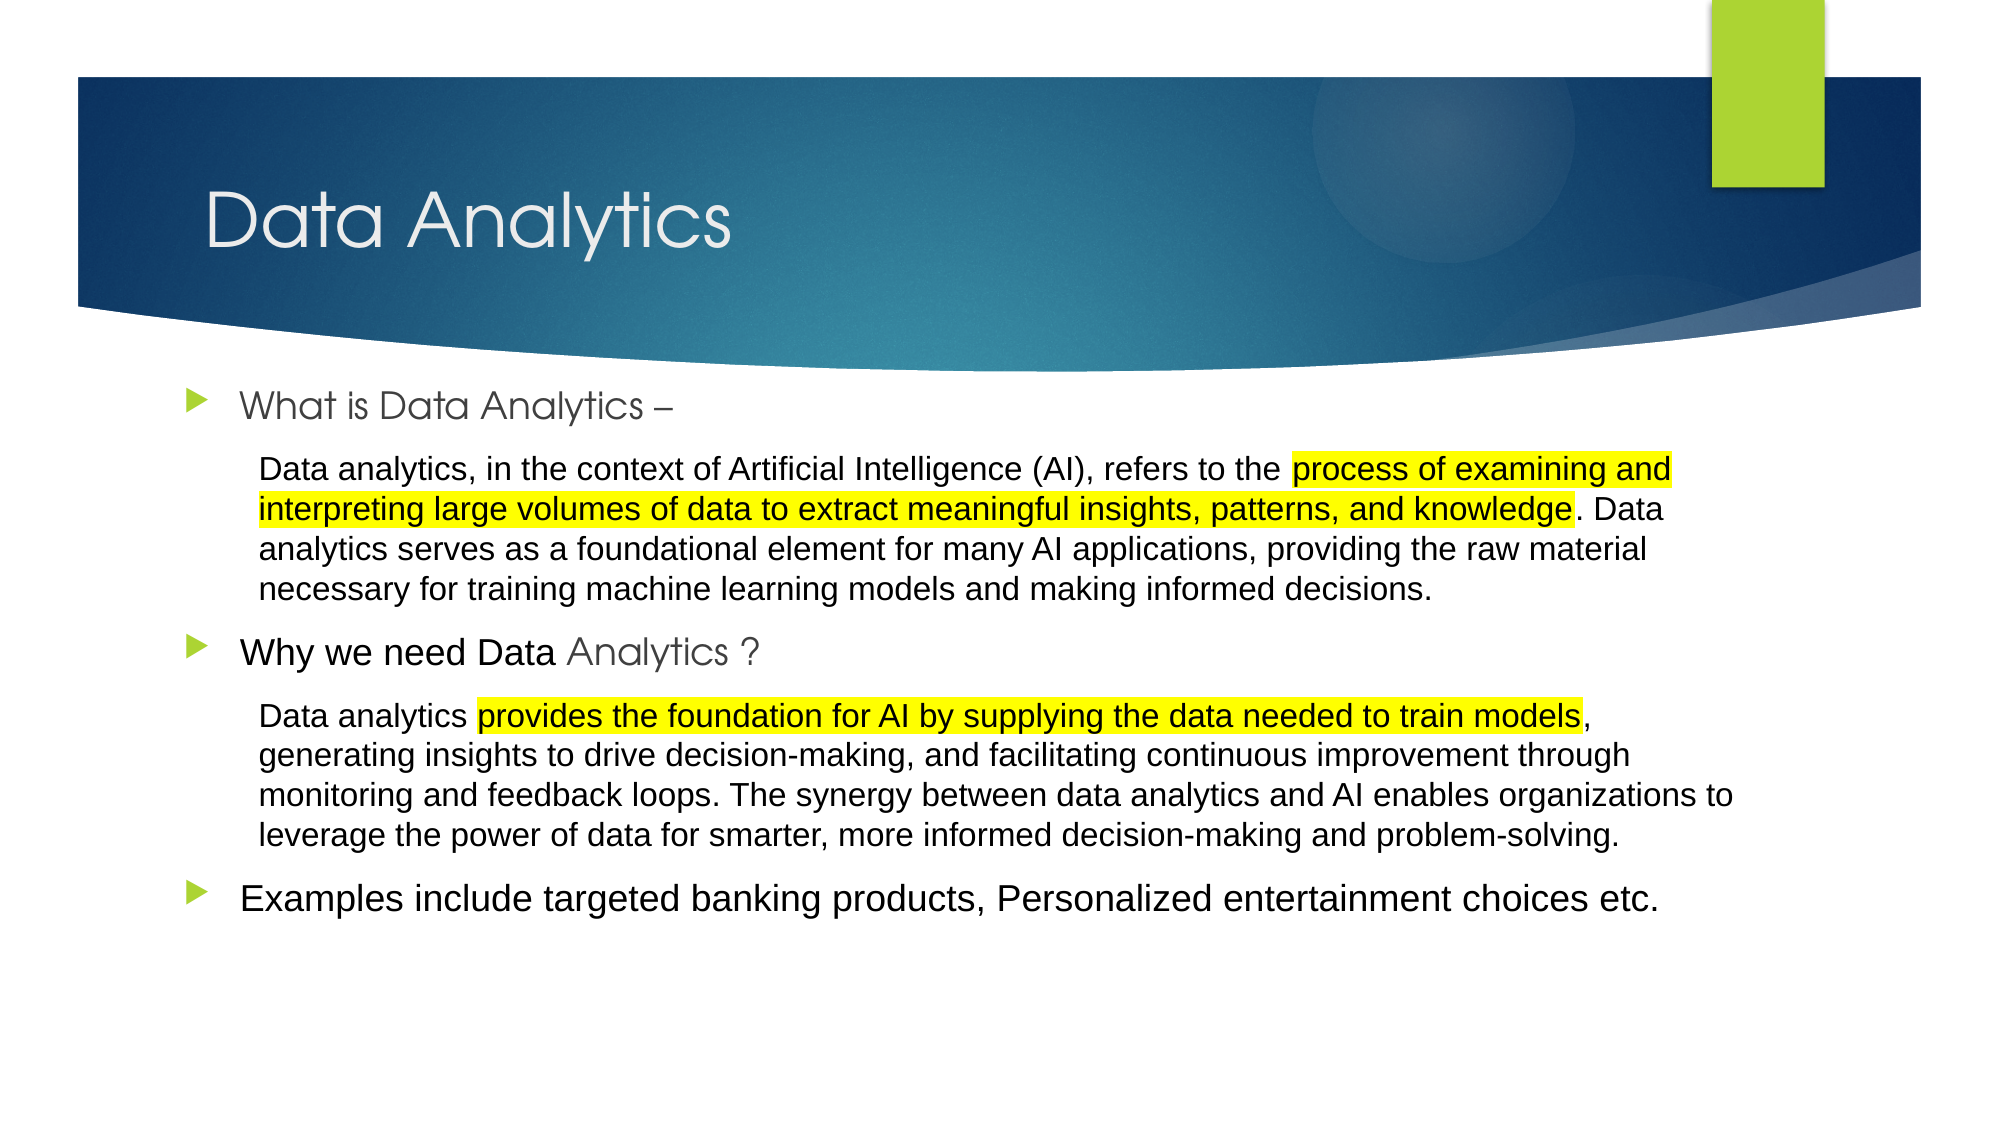

# Data Analytics
What is Data Analytics –
Data analytics, in the context of Artificial Intelligence (AI), refers to the process of examining and interpreting large volumes of data to extract meaningful insights, patterns, and knowledge. Data analytics serves as a foundational element for many AI applications, providing the raw material necessary for training machine learning models and making informed decisions.
Why we need Data Analytics ?
Data analytics provides the foundation for AI by supplying the data needed to train models, generating insights to drive decision-making, and facilitating continuous improvement through monitoring and feedback loops. The synergy between data analytics and AI enables organizations to leverage the power of data for smarter, more informed decision-making and problem-solving.
Examples include targeted banking products, Personalized entertainment choices etc.